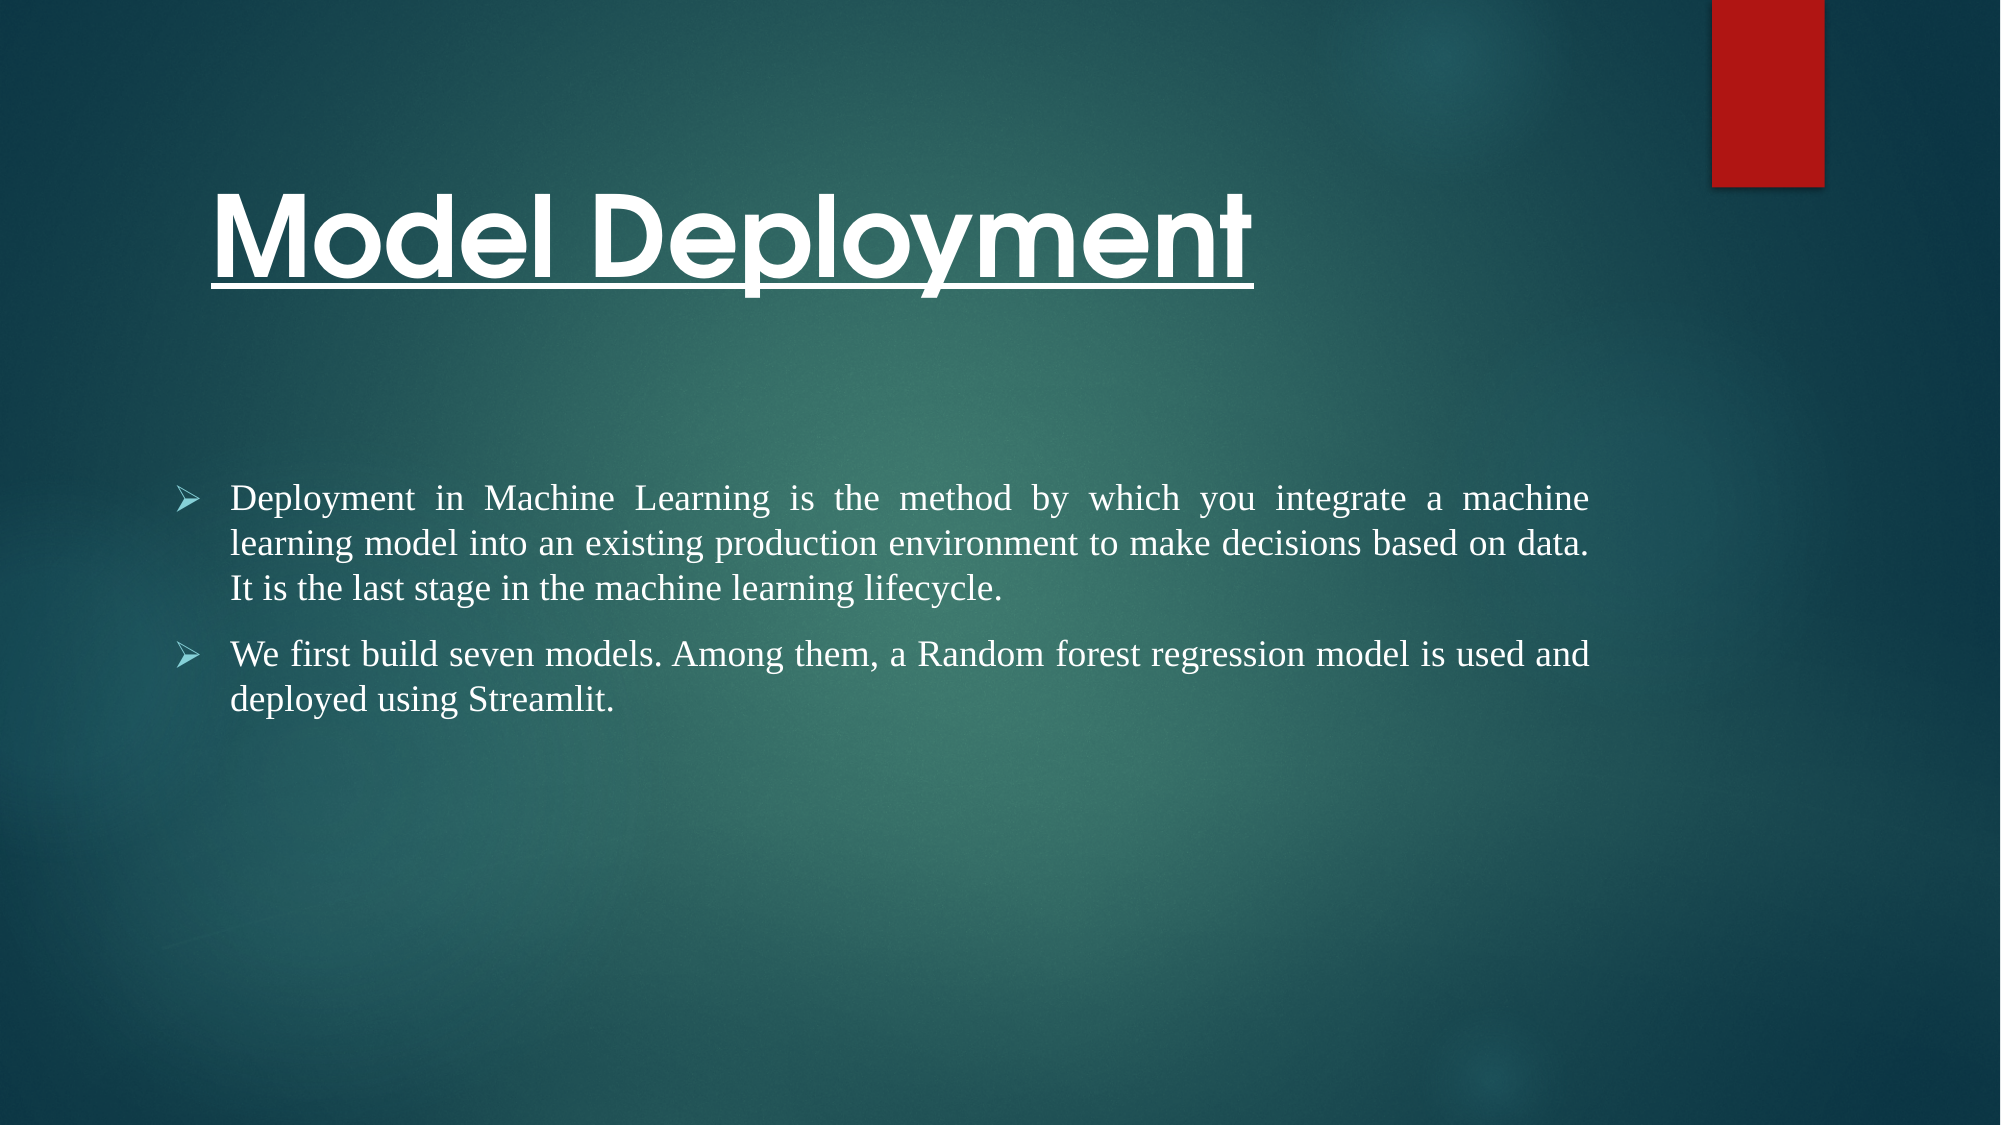

Model Deployment
Deployment in Machine Learning is the method by which you integrate a machine learning model into an existing production environment to make decisions based on data. It is the last stage in the machine learning lifecycle.
We first build seven models. Among them, a Random forest regression model is used and deployed using Streamlit.